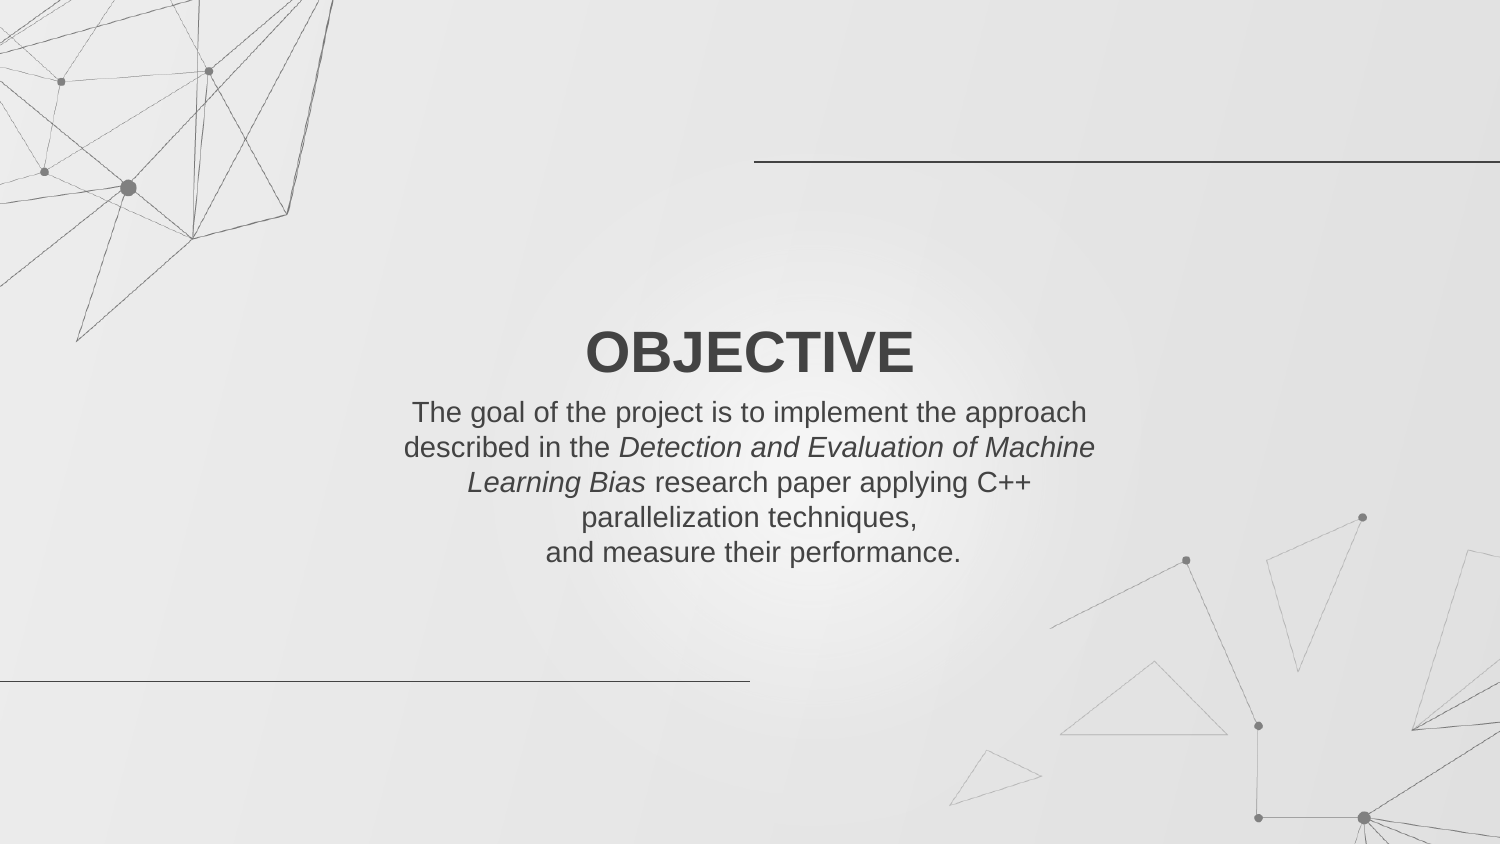

# OBJECTIVE
The goal of the project is to implement the approach described in the Detection and Evaluation of Machine Learning Bias research paper applying C++ parallelization techniques,
 and measure their performance.